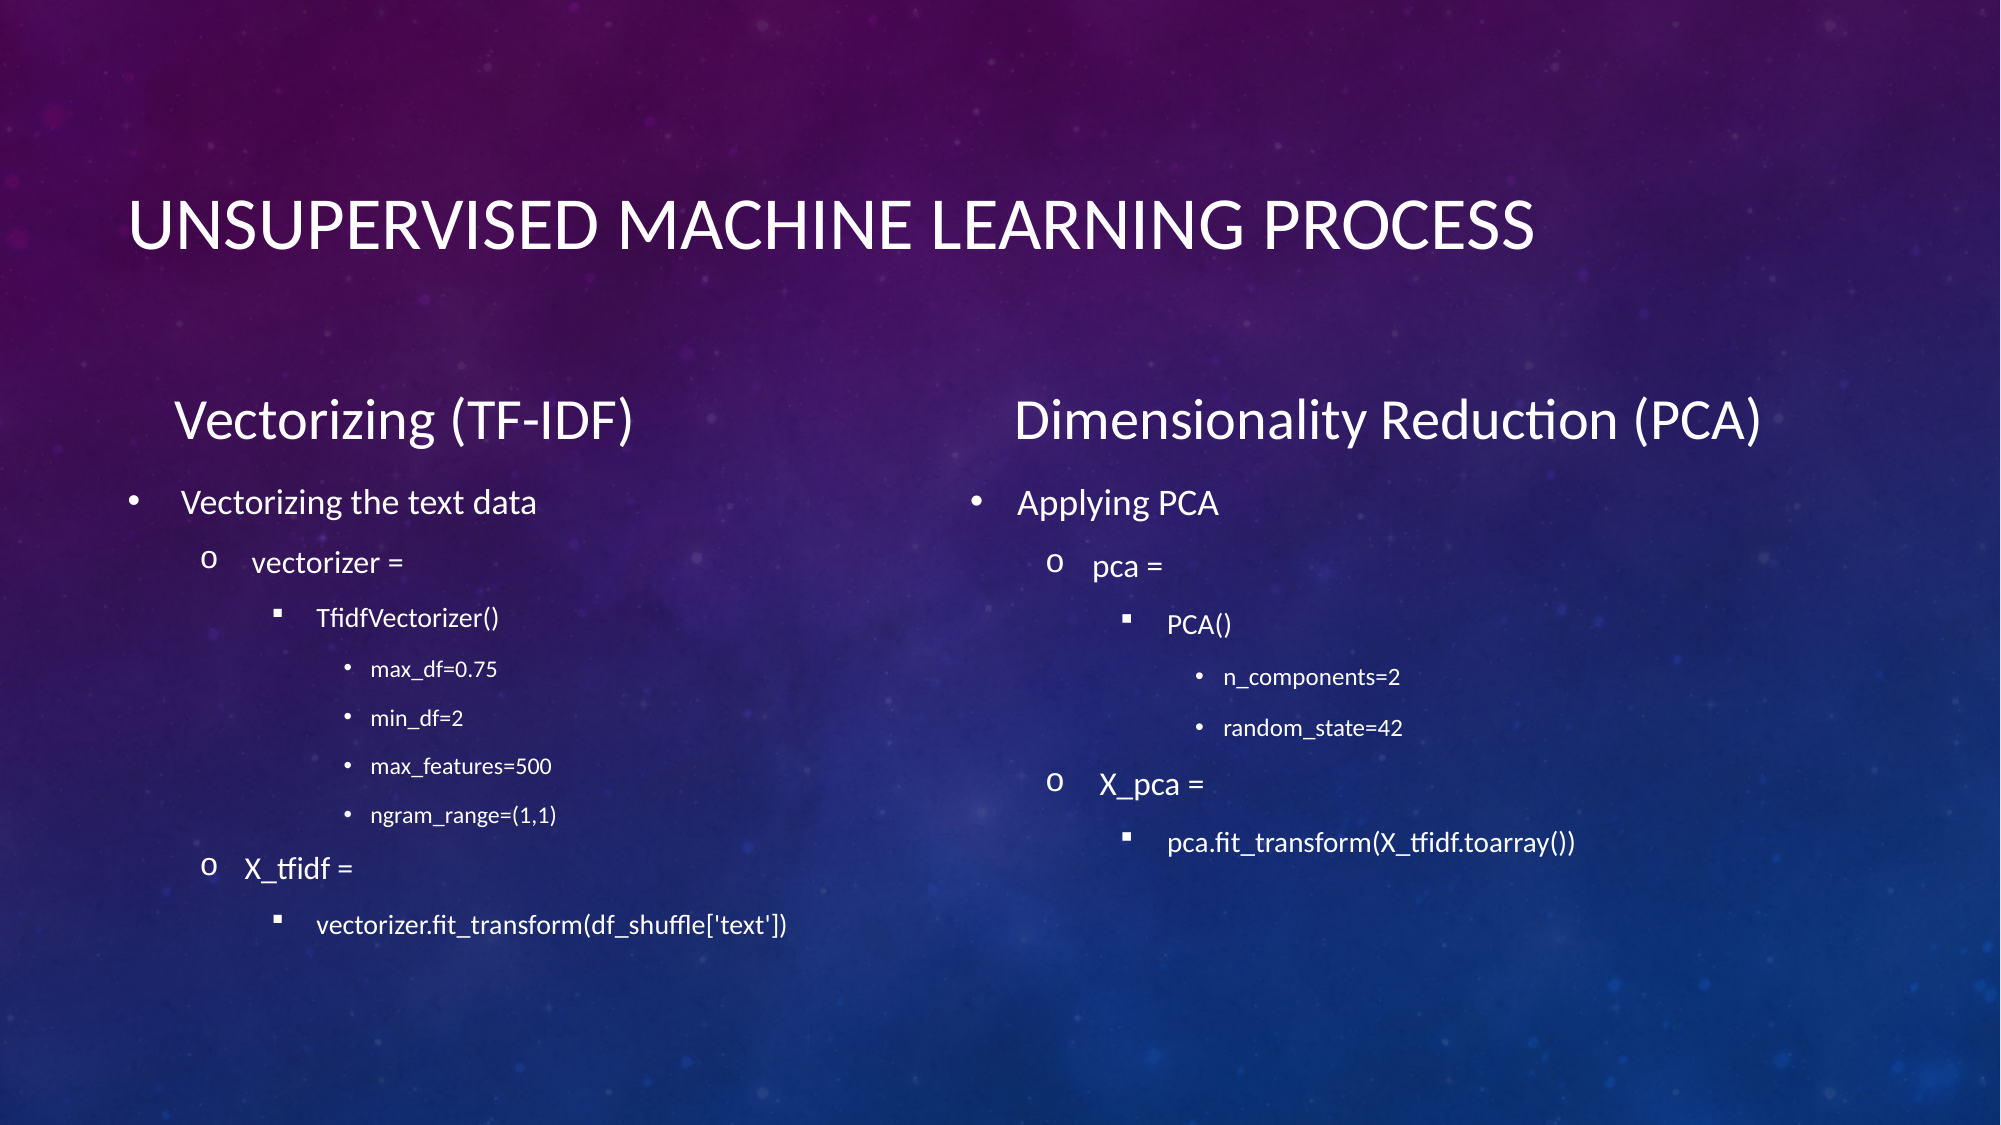

# Unsupervised machine learning process
Vectorizing (TF-IDF)
Dimensionality Reduction (PCA)
 Vectorizing the text data
 vectorizer =
TfidfVectorizer()
max_df=0.75
min_df=2
max_features=500
ngram_range=(1,1)
X_tfidf =
vectorizer.fit_transform(df_shuffle['text'])
Applying PCA
pca =
PCA()
n_components=2
random_state=42
 X_pca =
pca.fit_transform(X_tfidf.toarray())